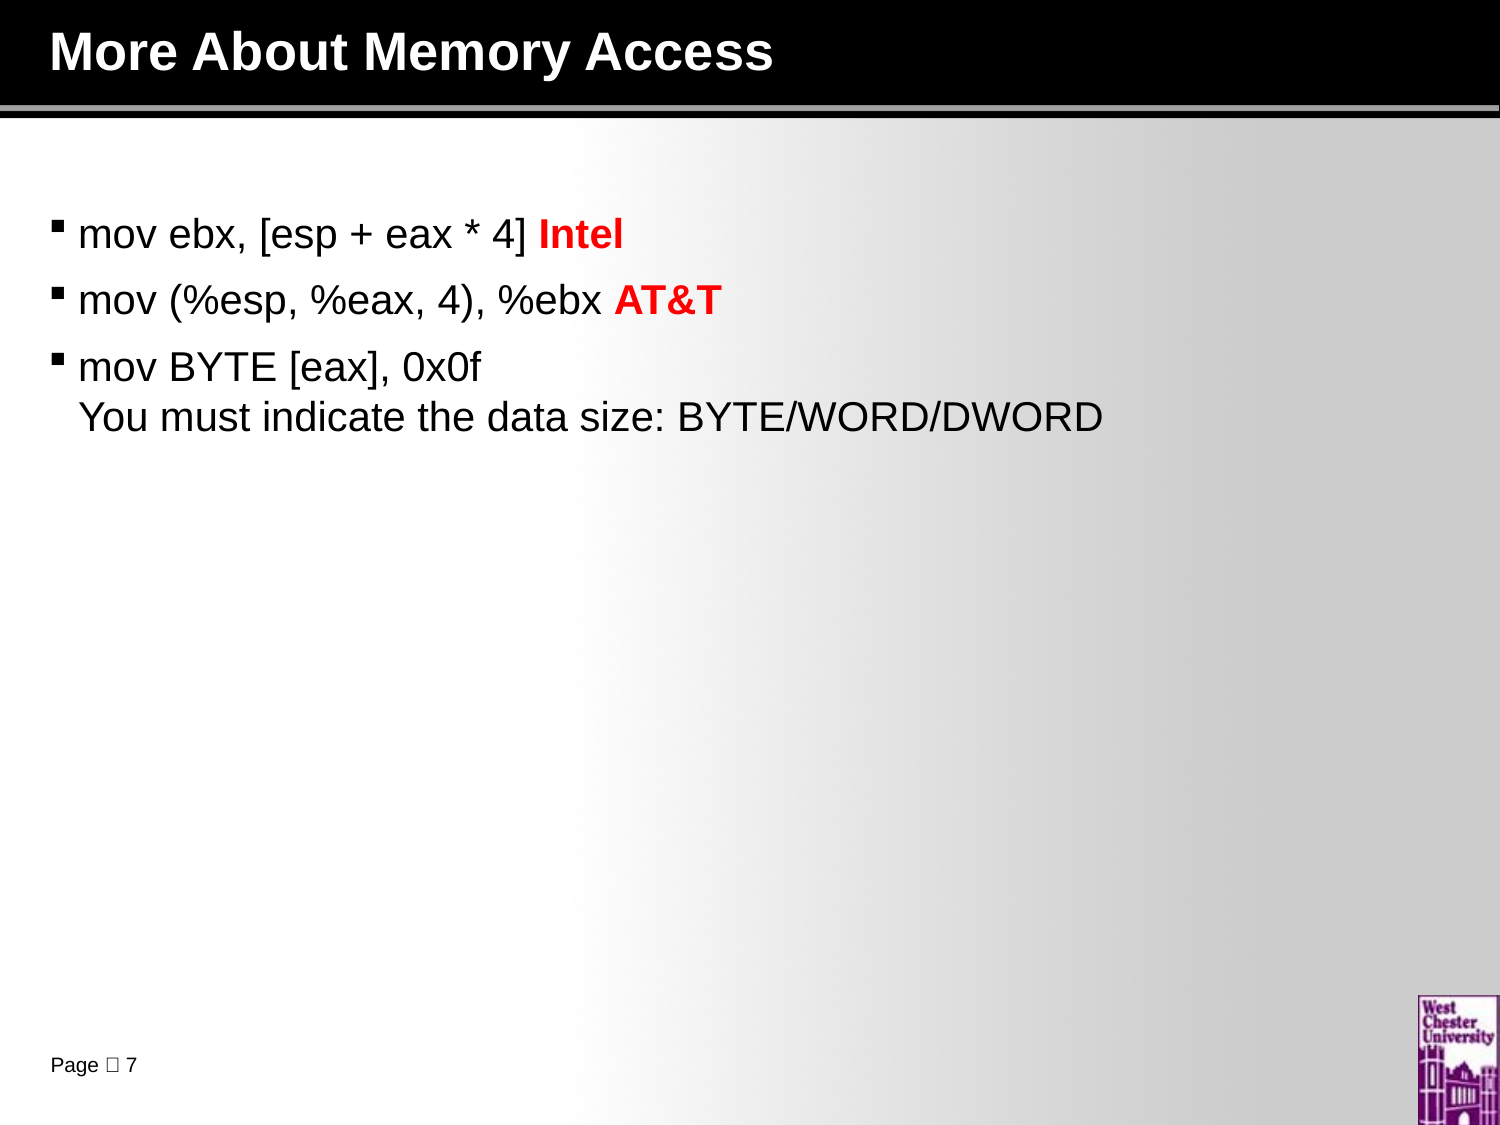

# More About Memory Access
mov ebx, [esp + eax * 4] Intel
mov (%esp, %eax, 4), %ebx AT&T
mov BYTE [eax], 0x0f
You must indicate the data size: BYTE/WORD/DWORD